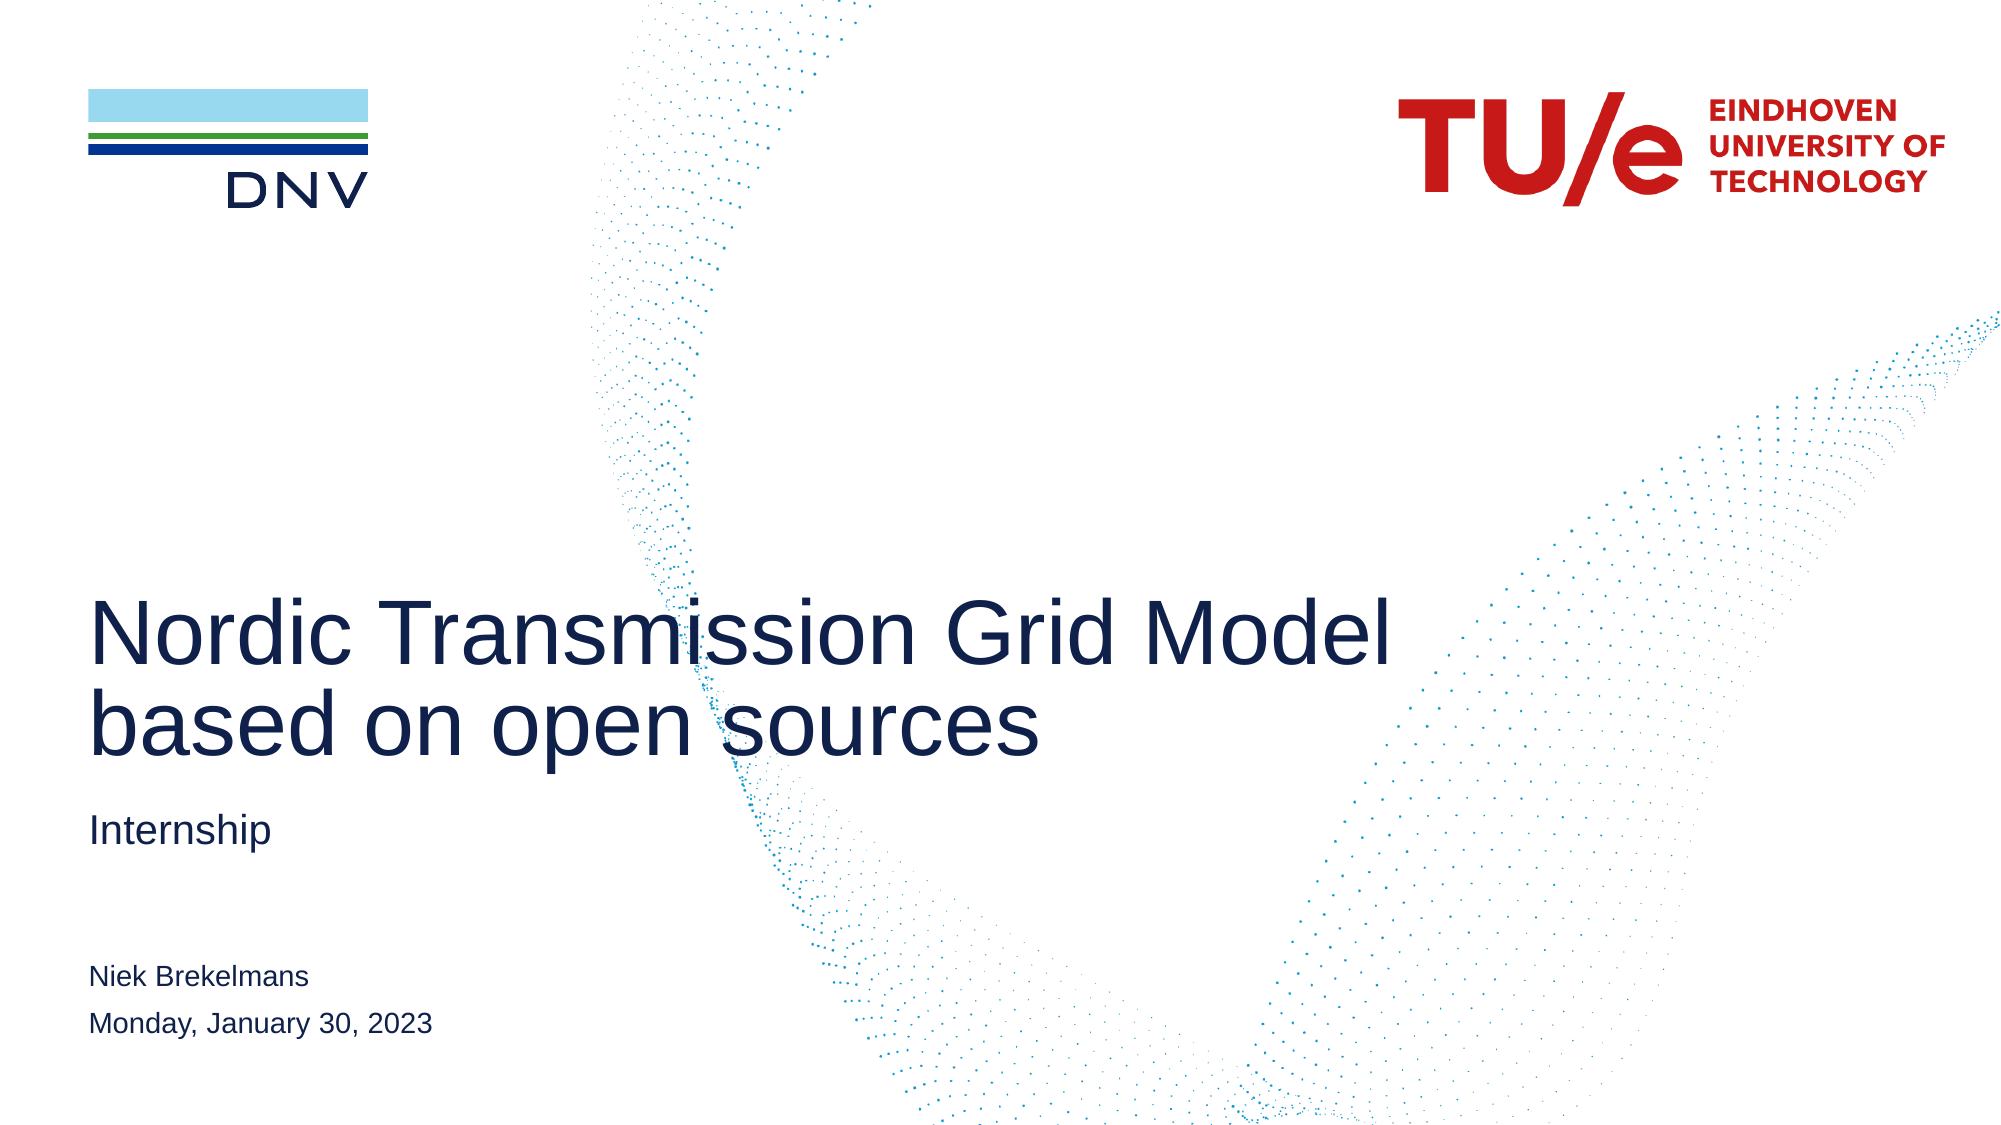

# Nordic Transmission Grid Model based on open sources
Internship
Niek Brekelmans
1